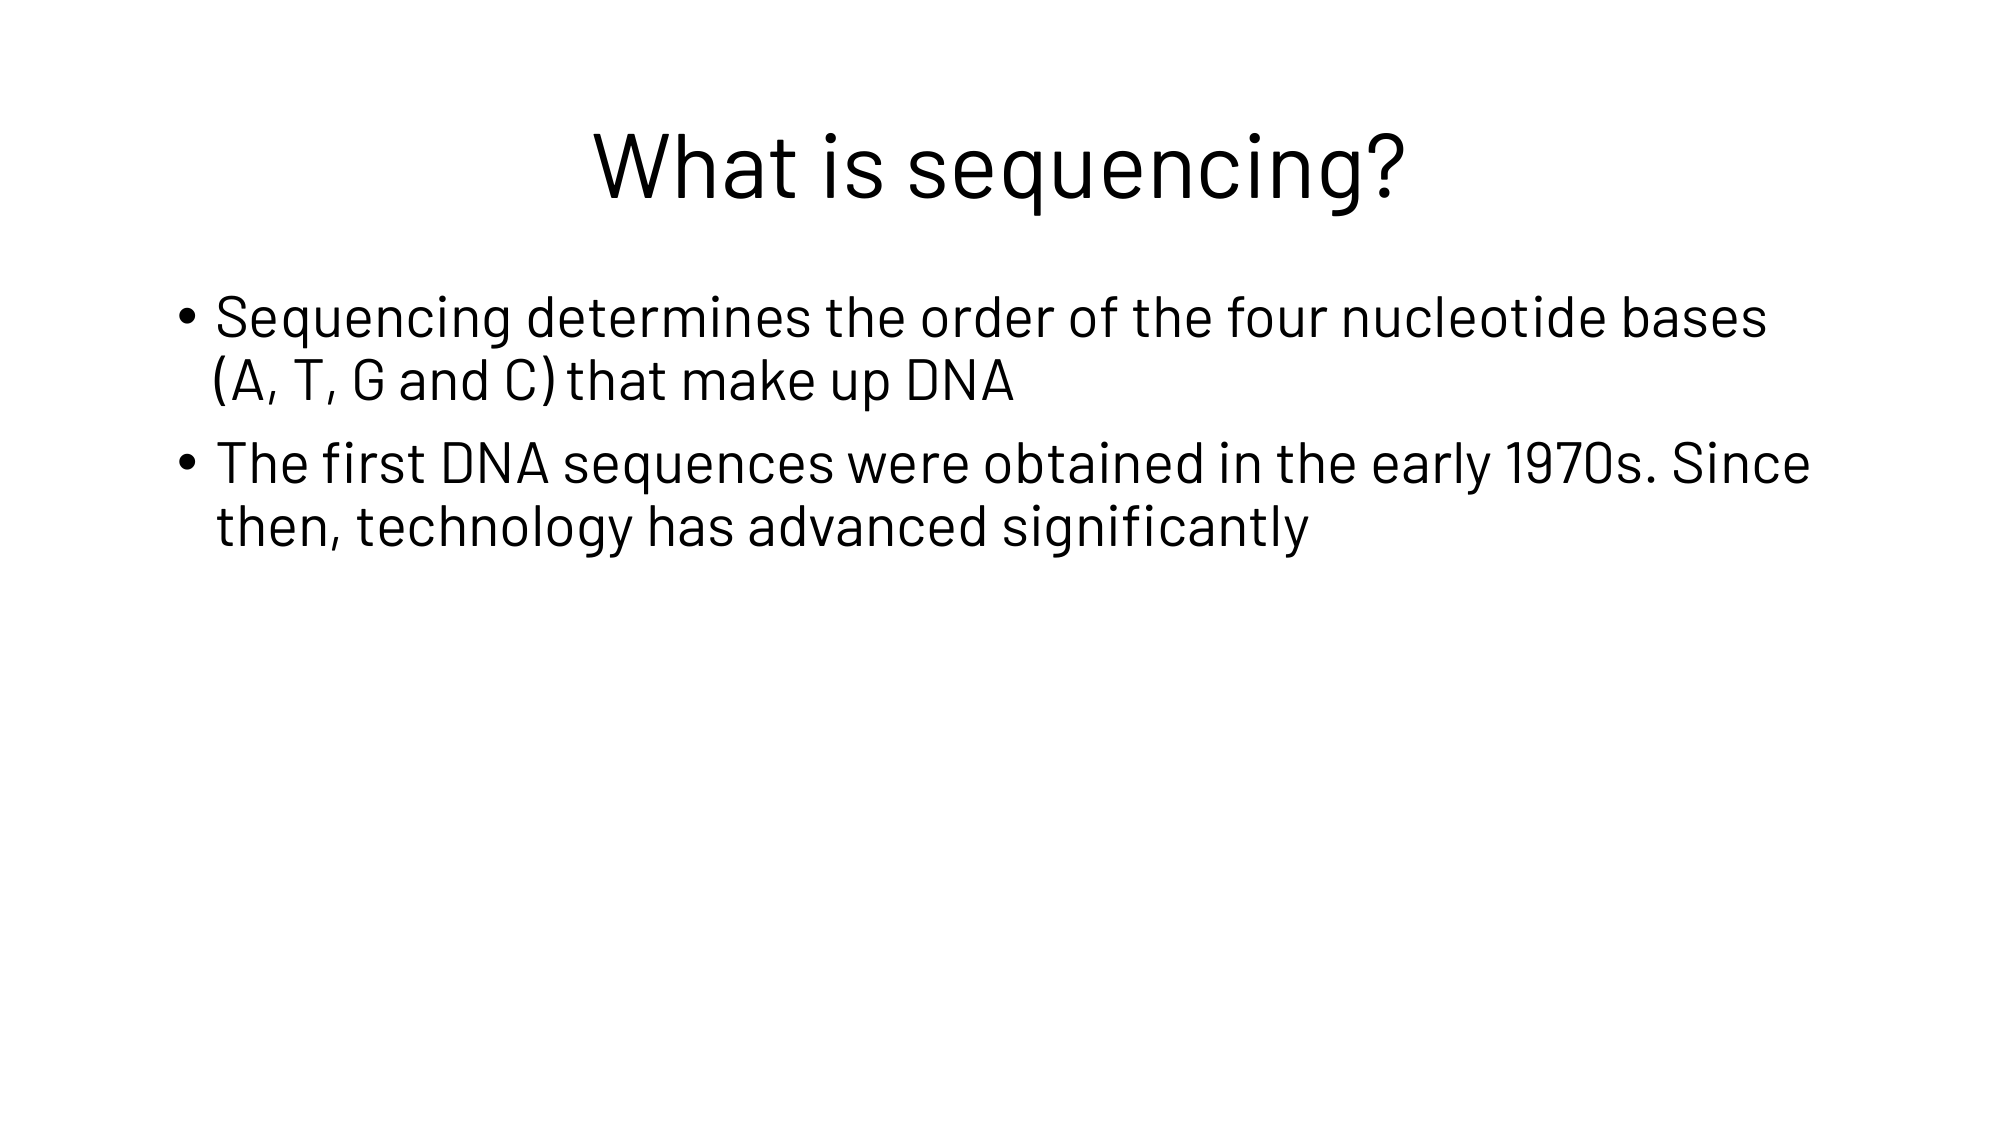

# What is sequencing?
Sequencing determines the order of the four nucleotide bases (A, T, G and C) that make up DNA
The first DNA sequences were obtained in the early 1970s. Since then, technology has advanced significantly
Human Genome Project: October 1990 – April 2003
$2.7 billion
Mostly Sanger sequencing
Today, human genomes are sequenced rapidly and cheaply ($100s) and much less for smaller organisms (e.g. viruses)